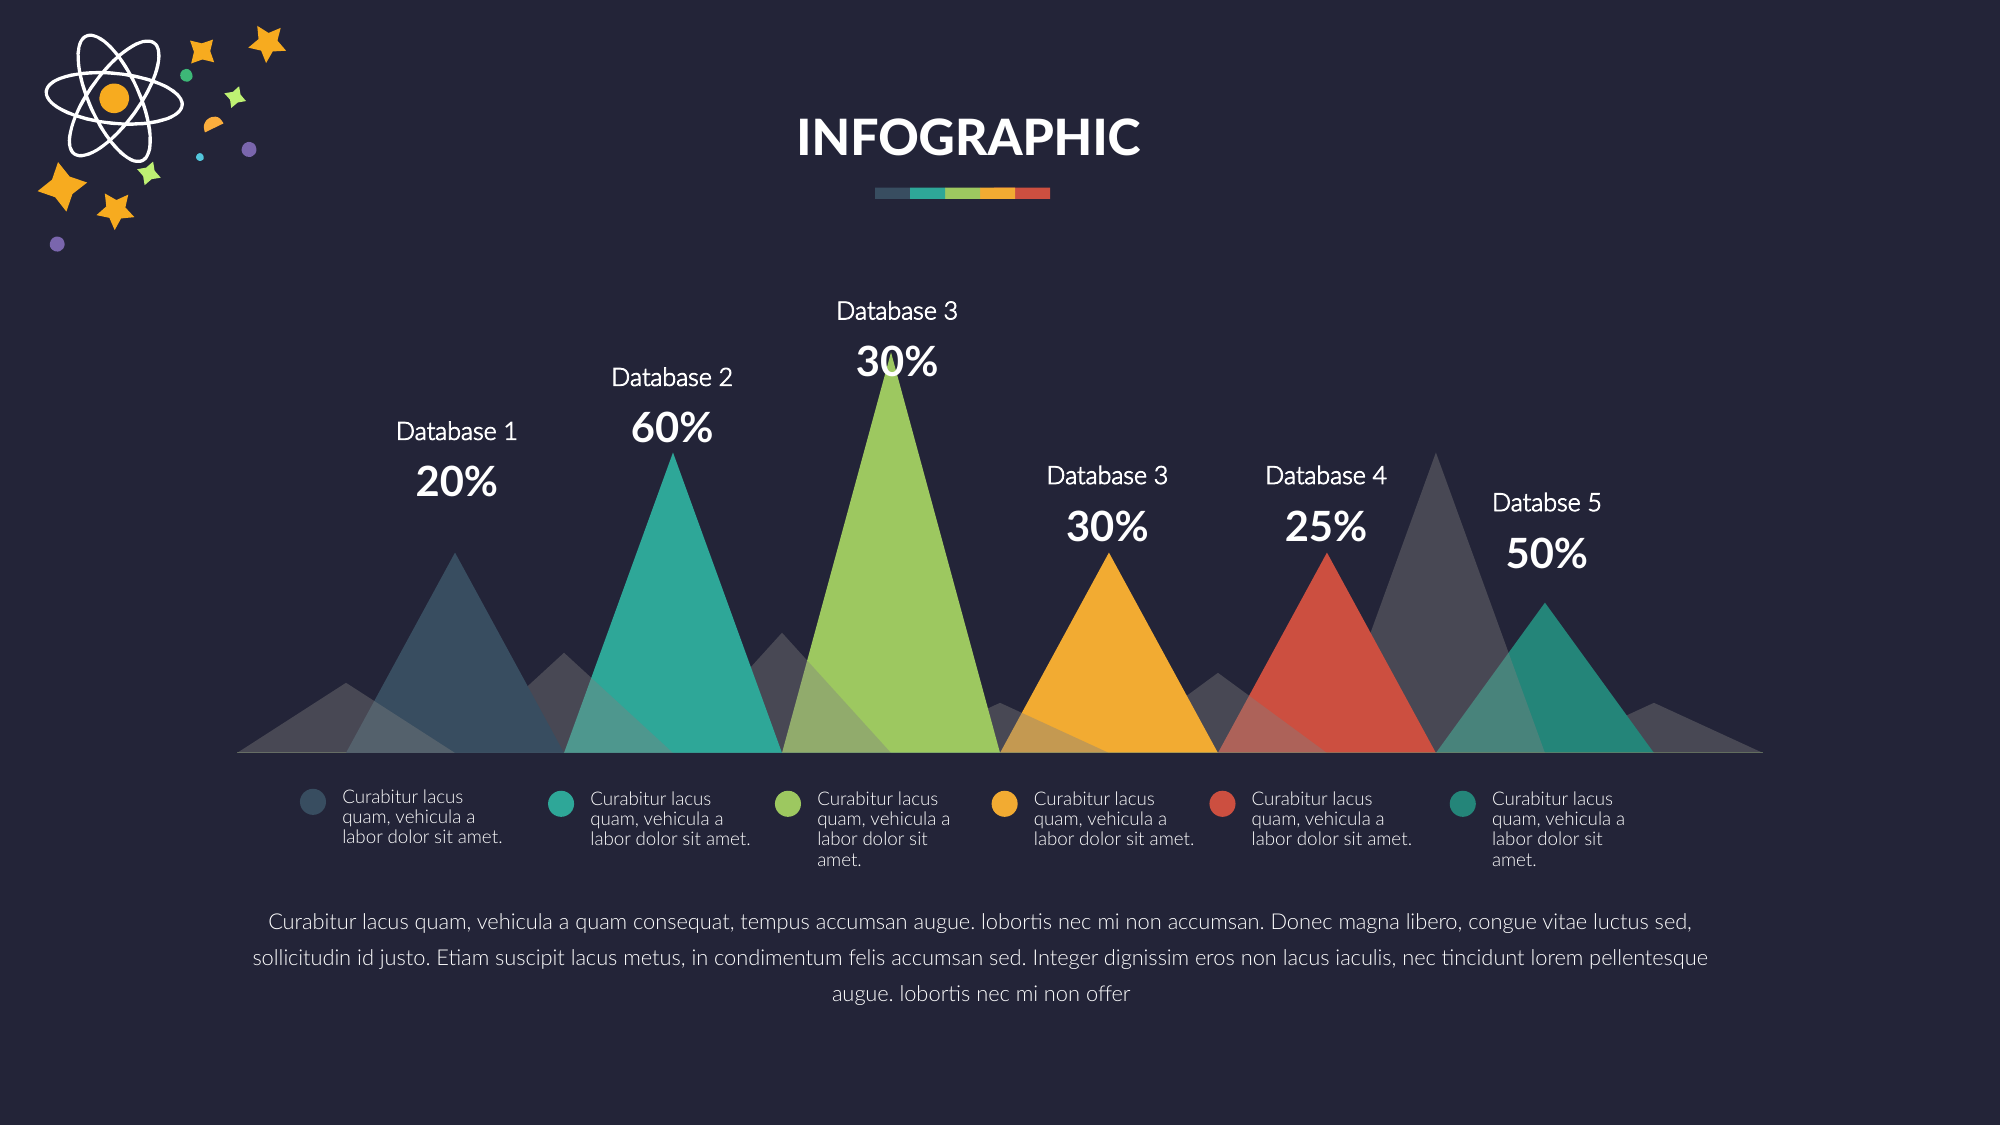

INFOGRAPHIC

### Chart

| Category | Series 1 | Series 2 | Series 3 | Series 4 | Series 5 | Series 6 | Series 7 | Series 8 | Series 9 |  |  |  |  |
|---|---|---|---|---|---|---|---|---|---|---|---|---|---|
|  | 0.0 | None | None | None | None | None | None | None | None | None | None | None | None |
|  | 0.7 | 0.0 | None | None | None | None | None | None | None | None | None | None | None |
| Strawberry | 0.0 | 2.0 | 0.0 | None | None | None | None | None | None | None | None | None | None |
|  | None | 0.0 | 1.0 | 0.0 | None | None | None | None | None | None | None | None | None |
| Banana | None | None | 0.0 | 3.0 | 0.0 | None | None | None | None | None | None | None | None |
|  | None | None | None | 0.0 | 1.2 | 0.0 | None | None | None | None | None | None | None |
| Cherry | None | None | None | None | 0.0 | 4.0 | 0.0 | None | None | None | None | None | None |
|  | None | None | None | None | None | 0.0 | 0.5 | 0.0 | None | None | None | None | None |
| Watermelon | None | None | None | None | None | None | 0.0 | 2.0 | 0.0 | None | None | None | None |
|  | None | None | None | None | None | None | None | 0.0 | 0.8 | 0.0 | None | None | None |
| Chocolate | None | None | None | None | None | None | None | None | 0.0 | 2.0 | 0.0 | None | None |
|  | None | None | None | None | None | None | None | None | None | 0.0 | 3.0 | 0.0 | None |
| Pear | None | None | None | None | None | None | None | None | None | None | 0.0 | 1.5 | 0.0 |
Database 3
30%
Database 2
60%
Database 1
20%
Database 3
30%
Database 4
25%
Databse 5
50%
Curabitur lacus quam, vehicula a labor dolor sit amet.

Curabitur lacus quam, vehicula a labor dolor sit amet.

Curabitur lacus quam, vehicula a labor dolor sit amet.

Curabitur lacus quam, vehicula a labor dolor sit amet.

Curabitur lacus quam, vehicula a labor dolor sit amet.

Curabitur lacus quam, vehicula a labor dolor sit amet.

Curabitur lacus quam, vehicula a quam consequat, tempus accumsan augue. lobortis nec mi non accumsan. Donec magna libero, congue vitae luctus sed, sollicitudin id justo. Etiam suscipit lacus metus, in condimentum felis accumsan sed. Integer dignissim eros non lacus iaculis, nec tincidunt lorem pellentesque augue. lobortis nec mi non offer